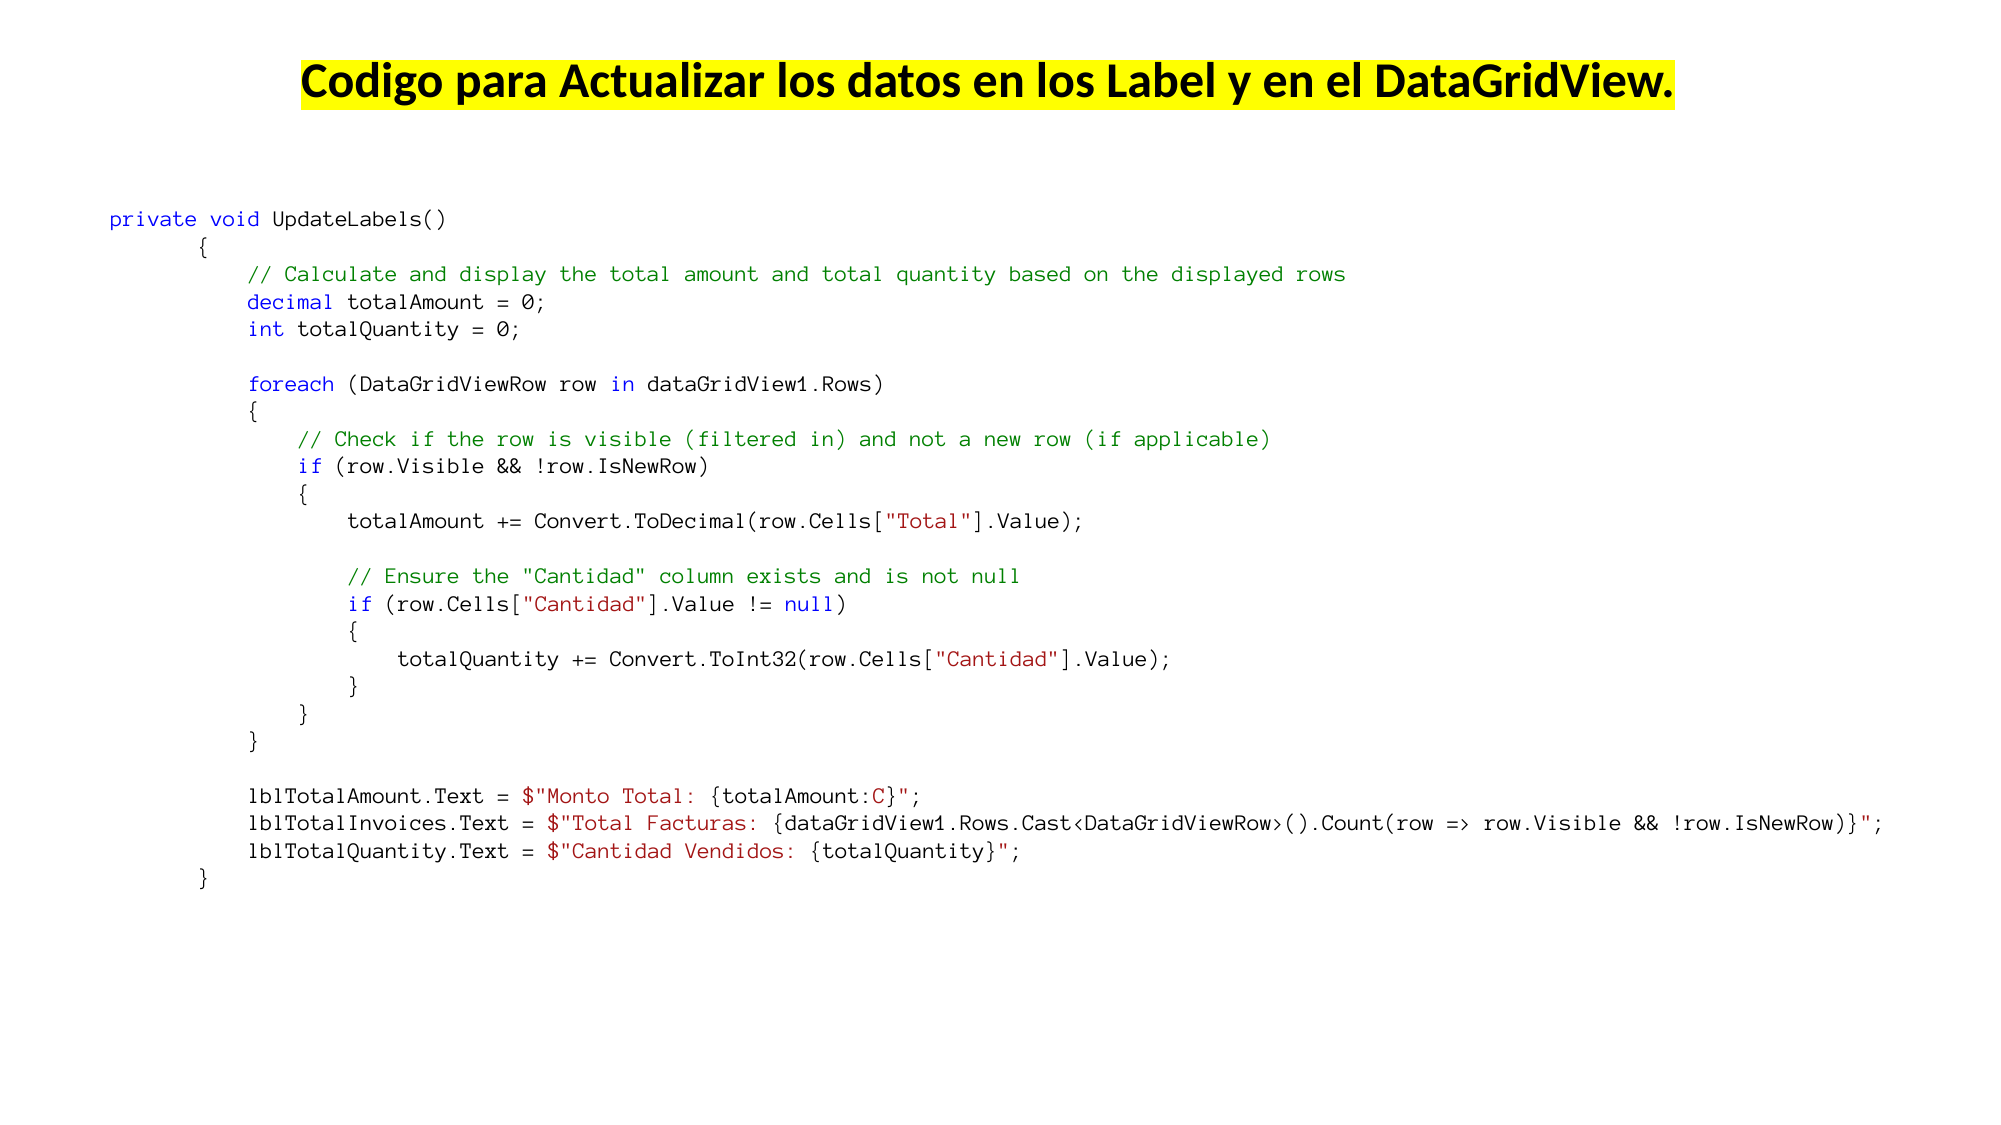

Codigo para Actualizar los datos en los Label y en el DataGridView.
 private void UpdateLabels()
        {
            // Calculate and display the total amount and total quantity based on the displayed rows
            decimal totalAmount = 0;
            int totalQuantity = 0;

            foreach (DataGridViewRow row in dataGridView1.Rows)
            {
                // Check if the row is visible (filtered in) and not a new row (if applicable)
                if (row.Visible && !row.IsNewRow)
                {
                    totalAmount += Convert.ToDecimal(row.Cells["Total"].Value);

                    // Ensure the "Cantidad" column exists and is not null
                    if (row.Cells["Cantidad"].Value != null)
                    {
                        totalQuantity += Convert.ToInt32(row.Cells["Cantidad"].Value);
                    }
                }
            }

            lblTotalAmount.Text = $"Monto Total: {totalAmount:C}";
            lblTotalInvoices.Text = $"Total Facturas: {dataGridView1.Rows.Cast<DataGridViewRow>().Count(row => row.Visible && !row.IsNewRow)}";
            lblTotalQuantity.Text = $"Cantidad Vendidos: {totalQuantity}";
        }